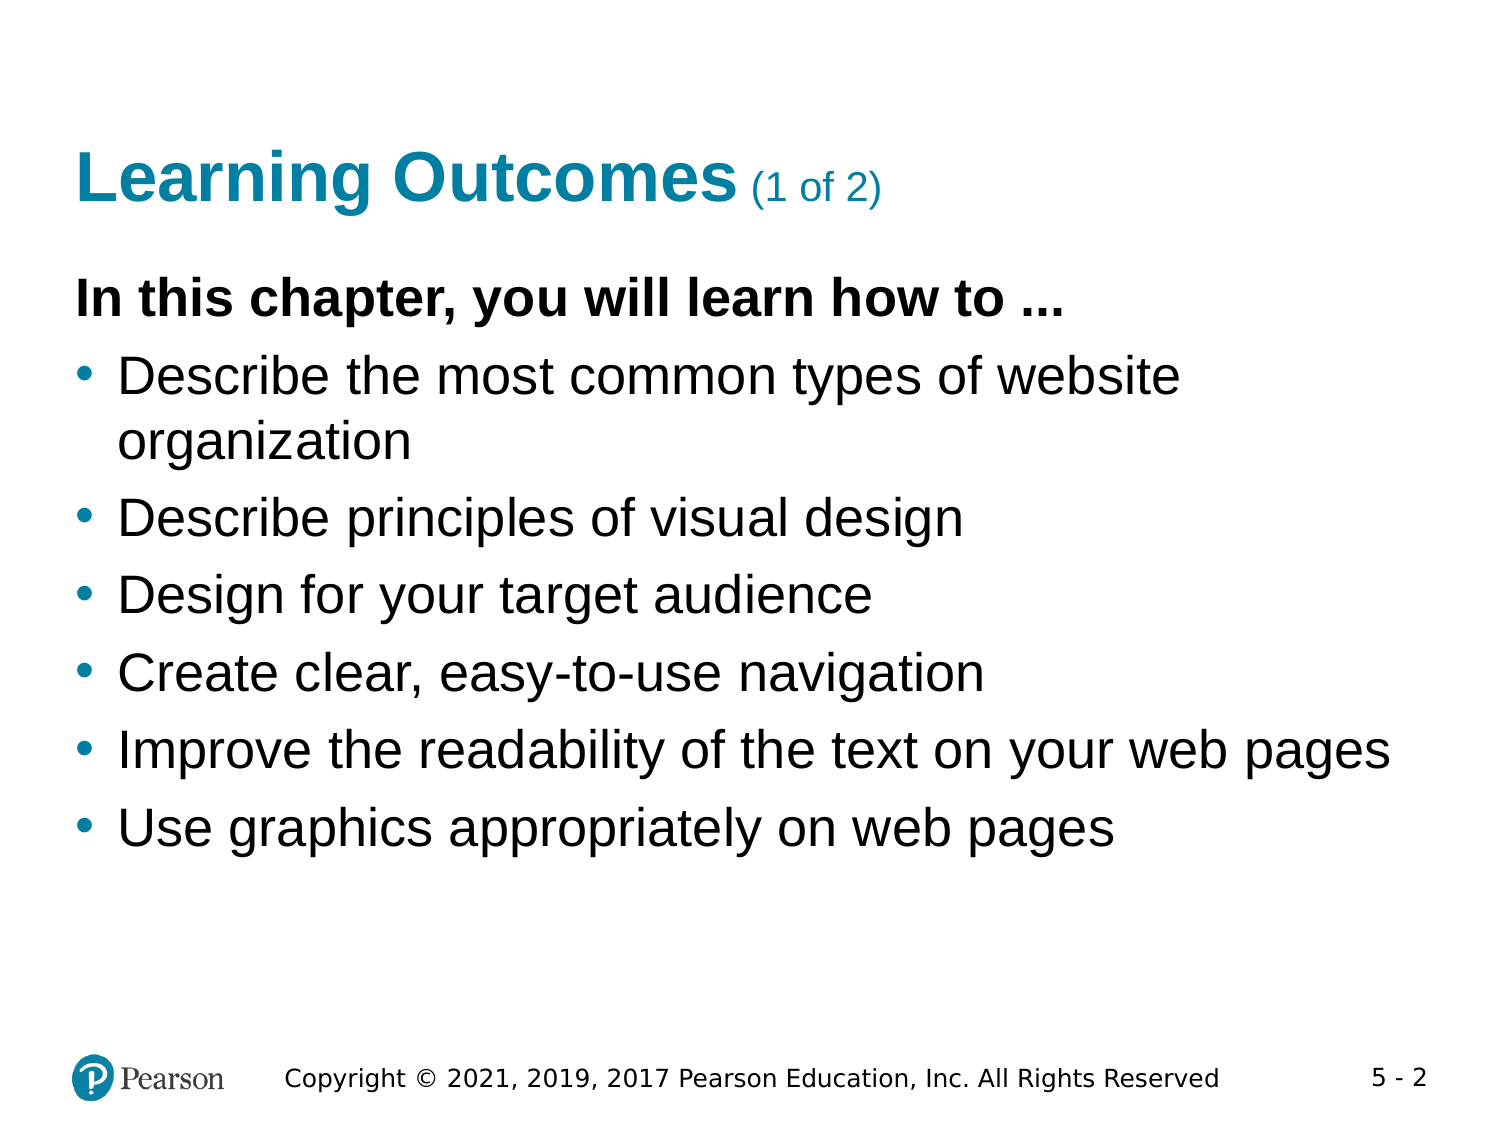

# Learning Outcomes (1 of 2)
In this chapter, you will learn how to ...
Describe the most common types of website organization
Describe principles of visual design
Design for your target audience
Create clear, easy-to-use navigation
Improve the readability of the text on your web pages
Use graphics appropriately on web pages